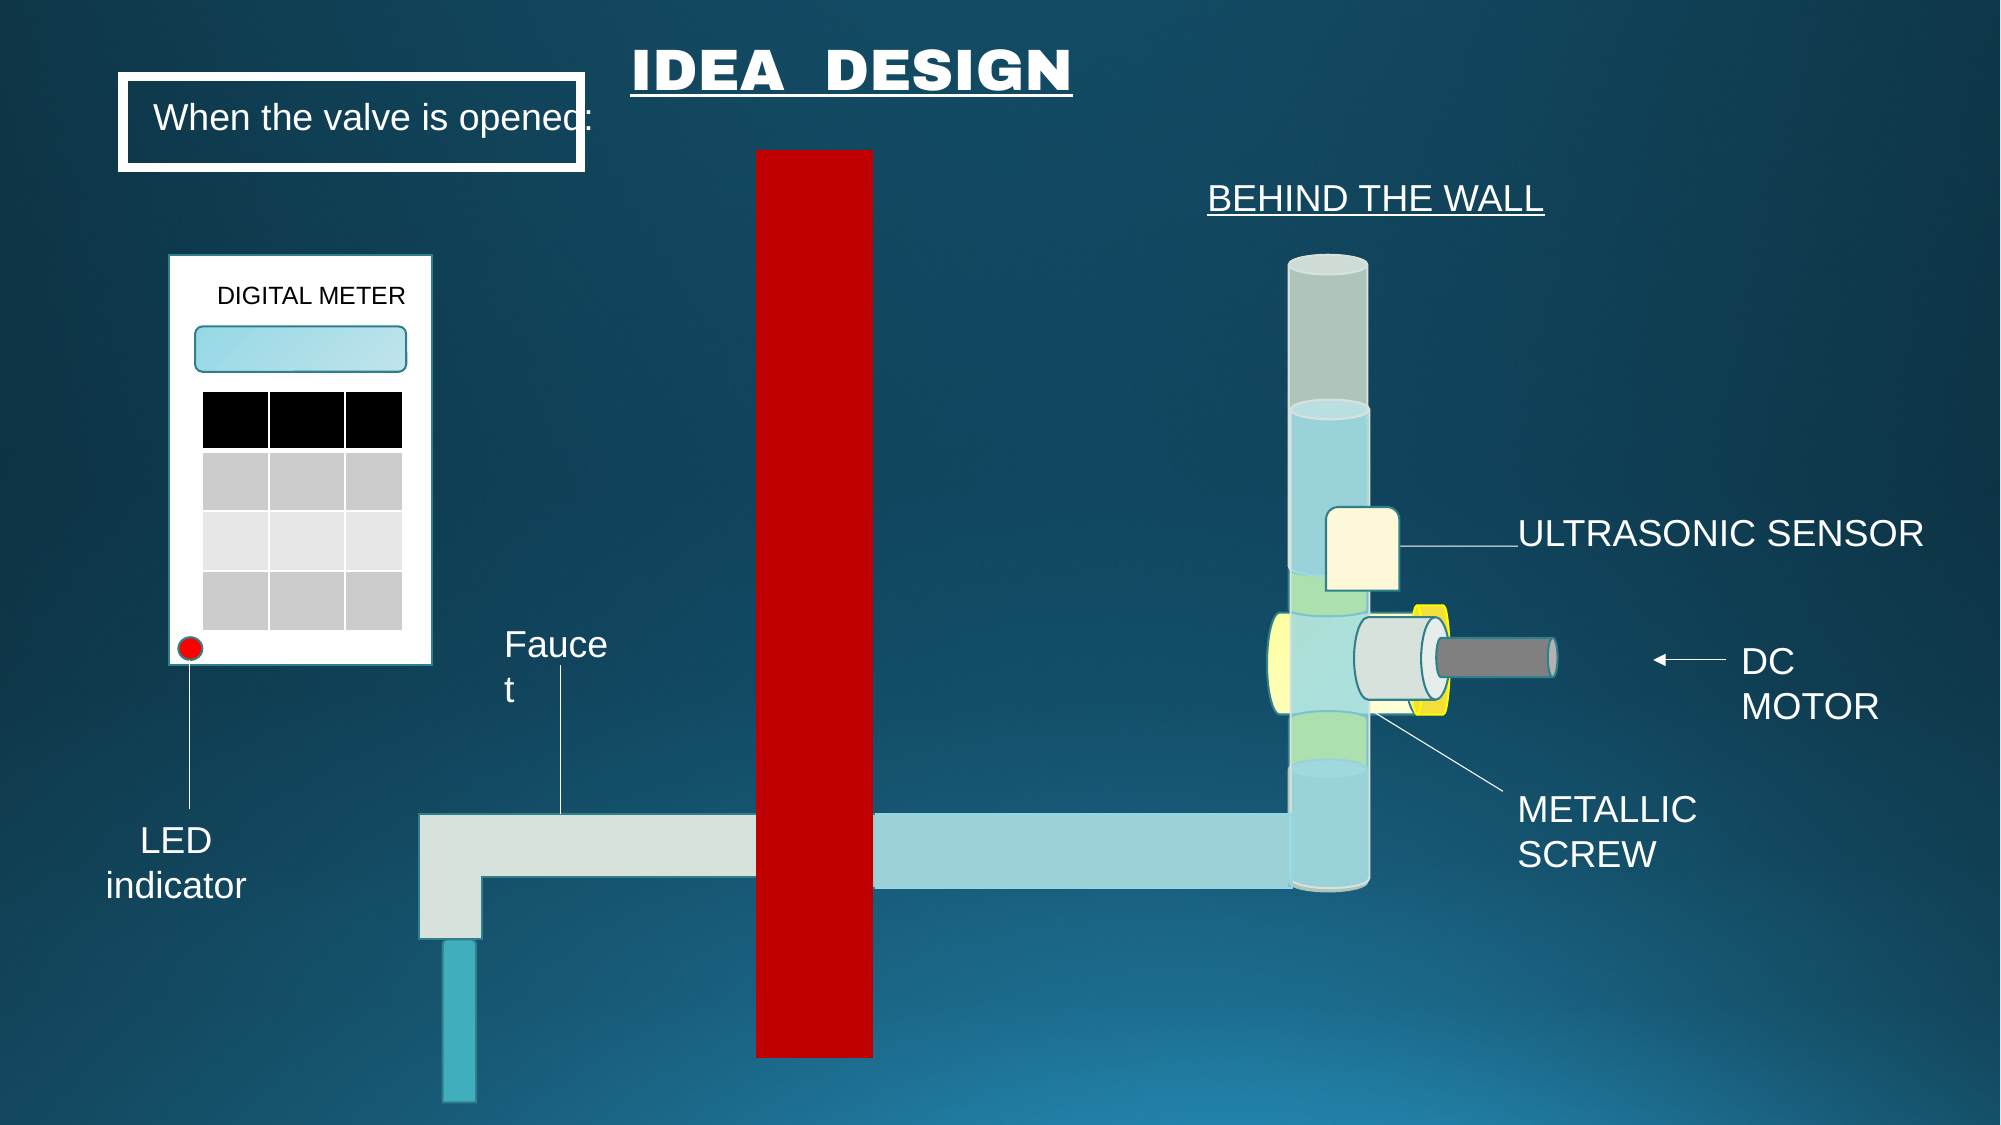

IDEA  DESIGN

When the valve is opened:

BEHIND THE WALL

DIGITAL METER

|  |  |  |
| --- | --- | --- |
|  |  |  |
|  |  |  |
|  |  |  |

ULTRASONIC SENSOR

Faucet
DC  MOTOR

METALLIC  SCREW
LED indicator